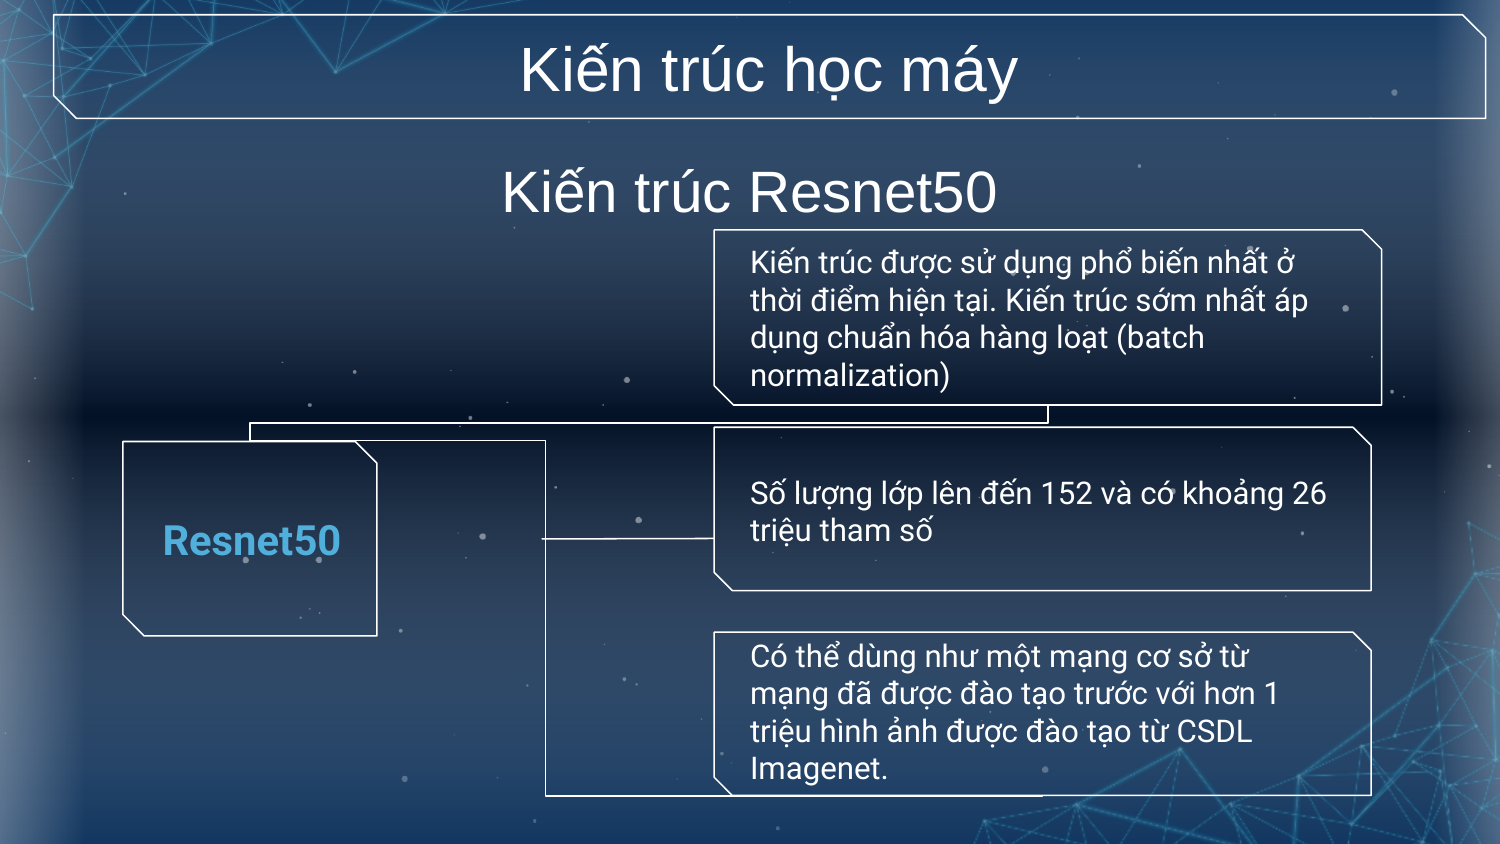

Kiến trúc học máy
# Kiến trúc Resnet50

Kiến trúc được sử dụng phổ biến nhất ở thời điểm hiện tại. Kiến trúc sớm nhất áp dụng chuẩn hóa hàng loạt (batch normalization)

Số lượng lớp lên đến 152 và có khoảng 26 triệu tham số
Resnet50

Có thể dùng như một mạng cơ sở từ mạng đã được đào tạo trước với hơn 1 triệu hình ảnh được đào tạo từ CSDL Imagenet.